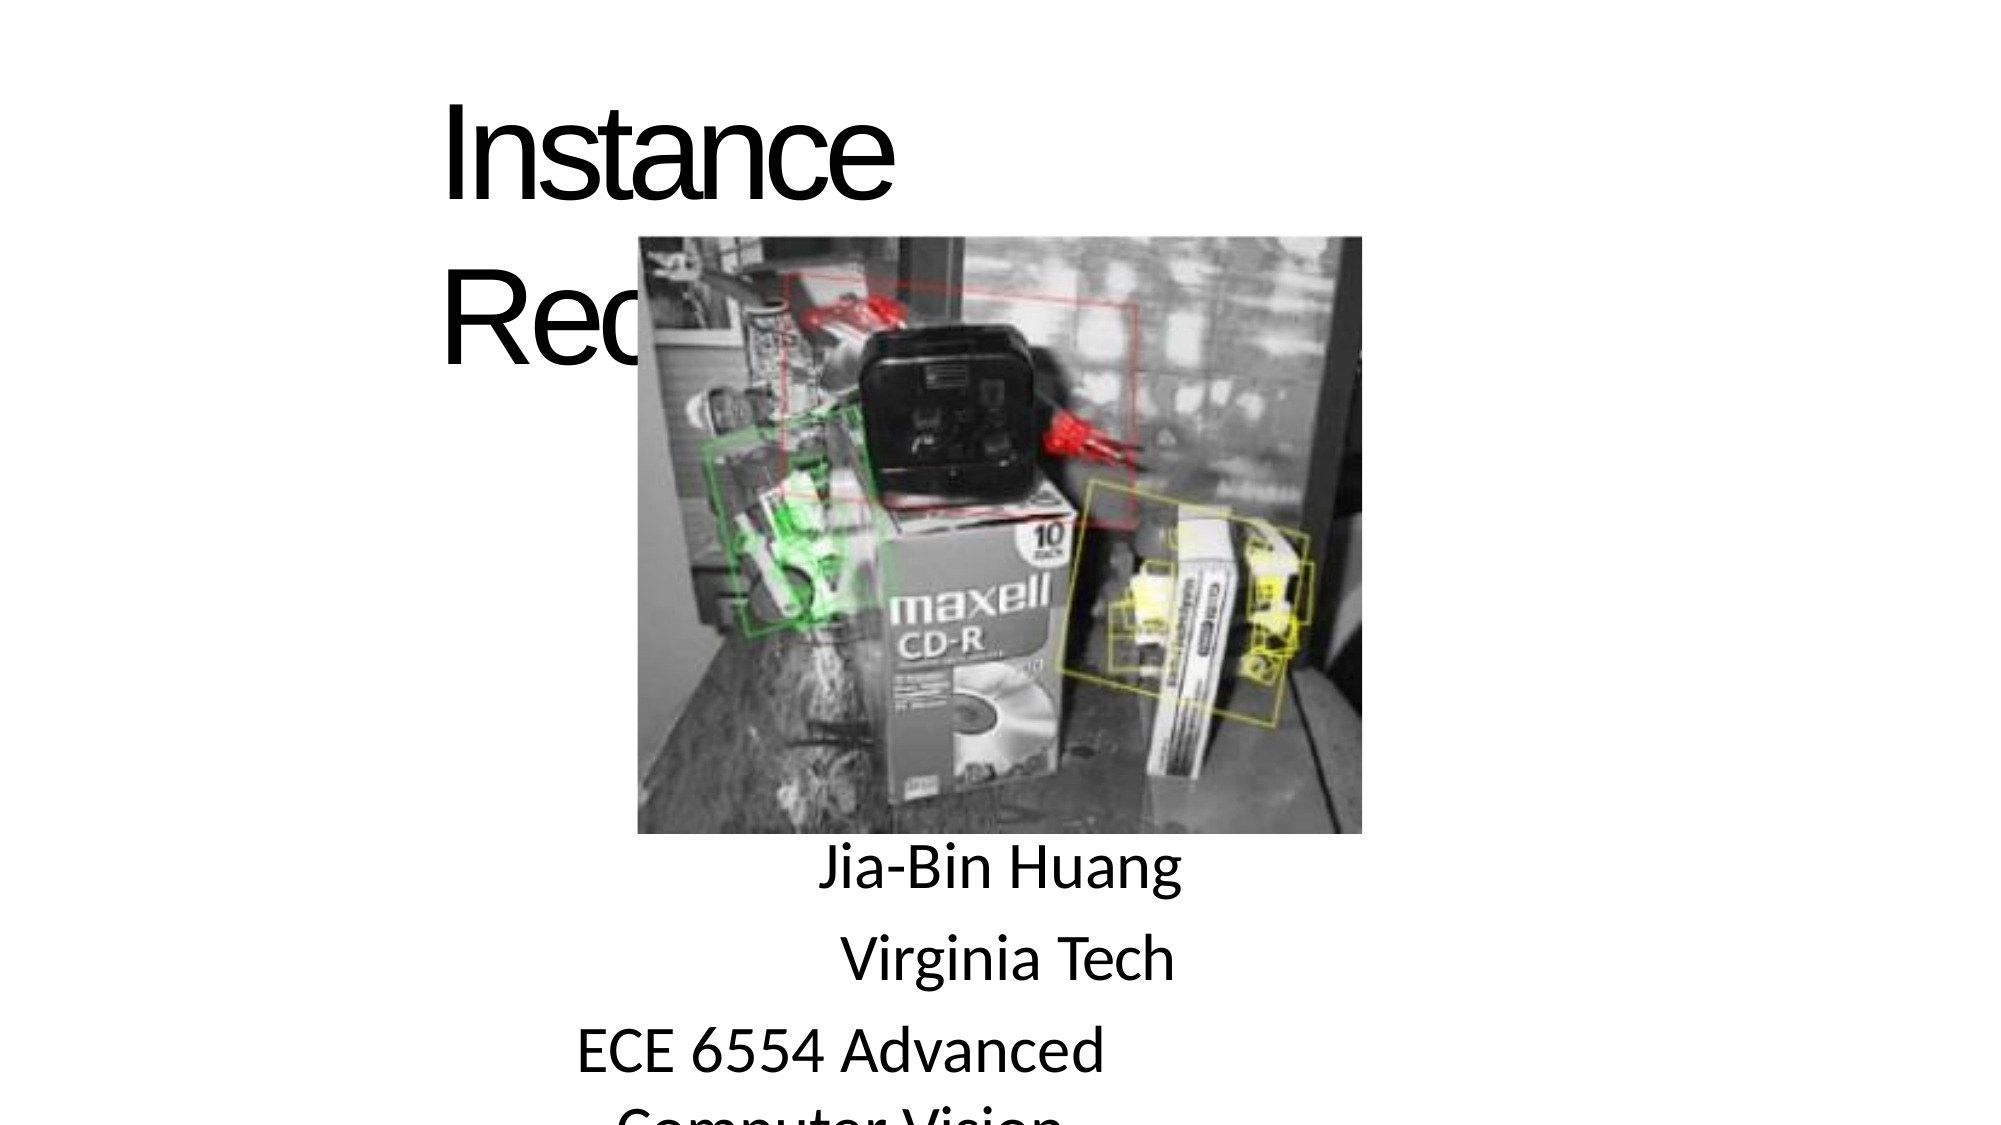

# Instance Recognition

Jia-Bin Huang  Virginia Tech
ECE 6554 Advanced Computer Vision